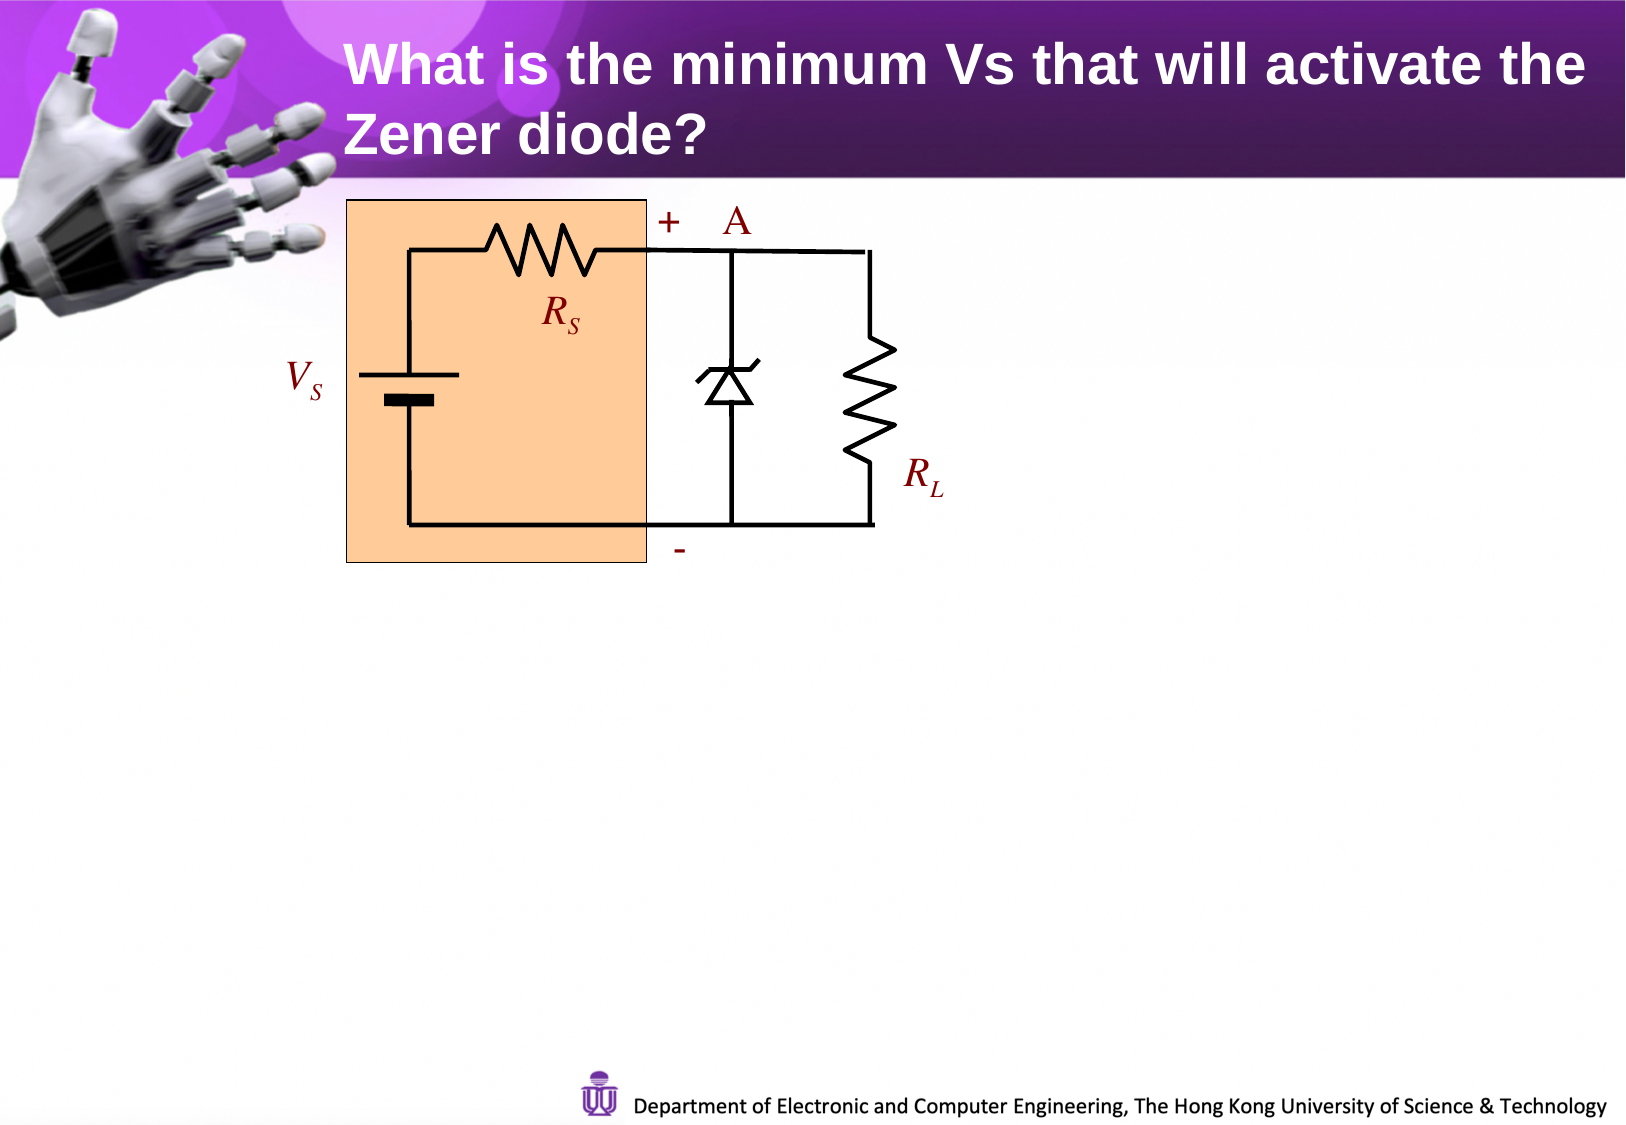

What is the minimum Vs that will activate the Zener diode?
A
+

RS

VS

RL

-